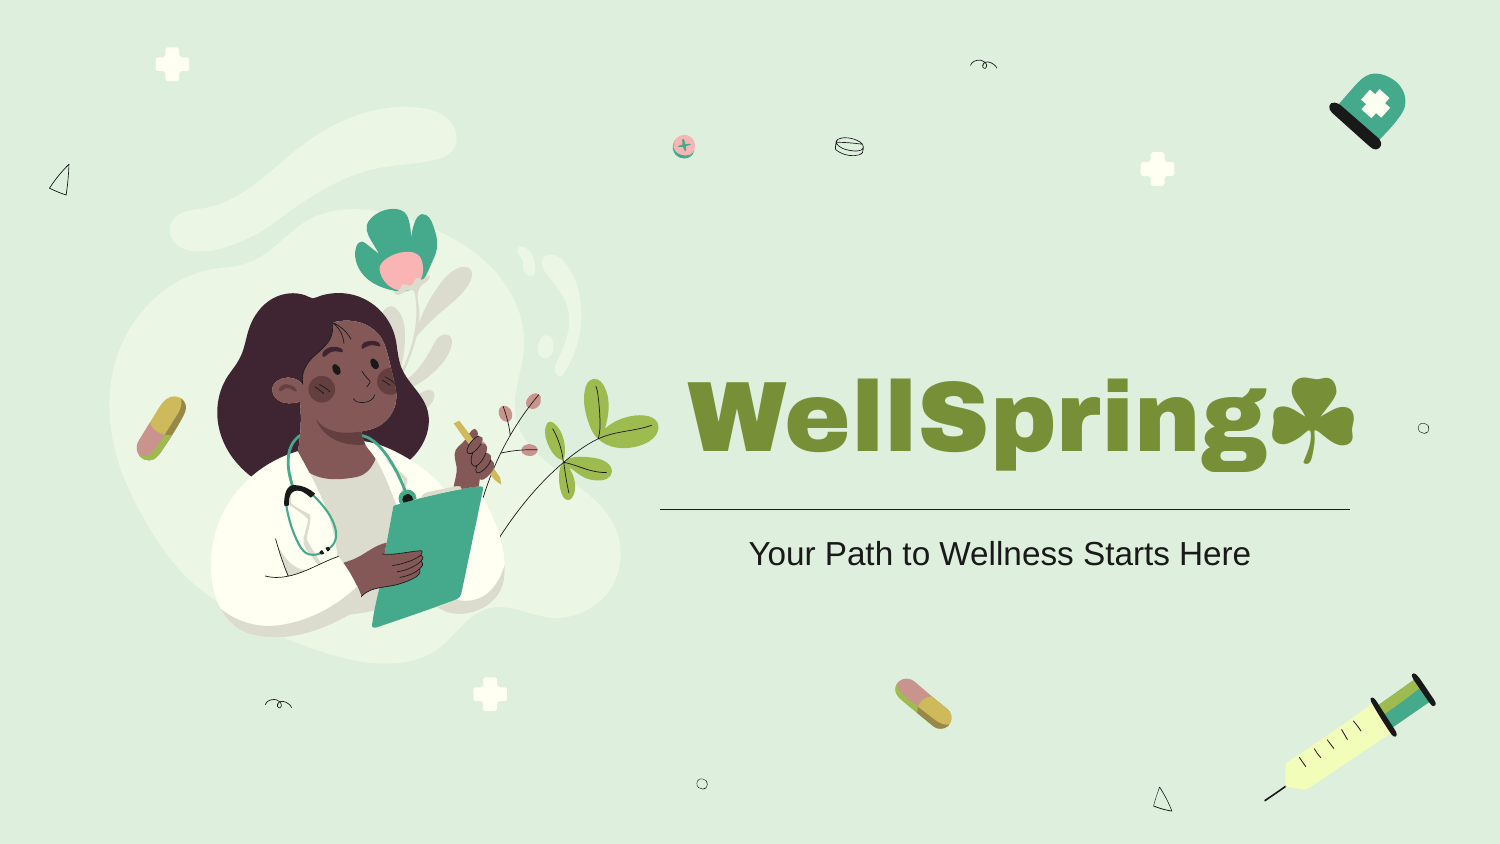

# WellSpring☘

Your Path to Wellness Starts Here